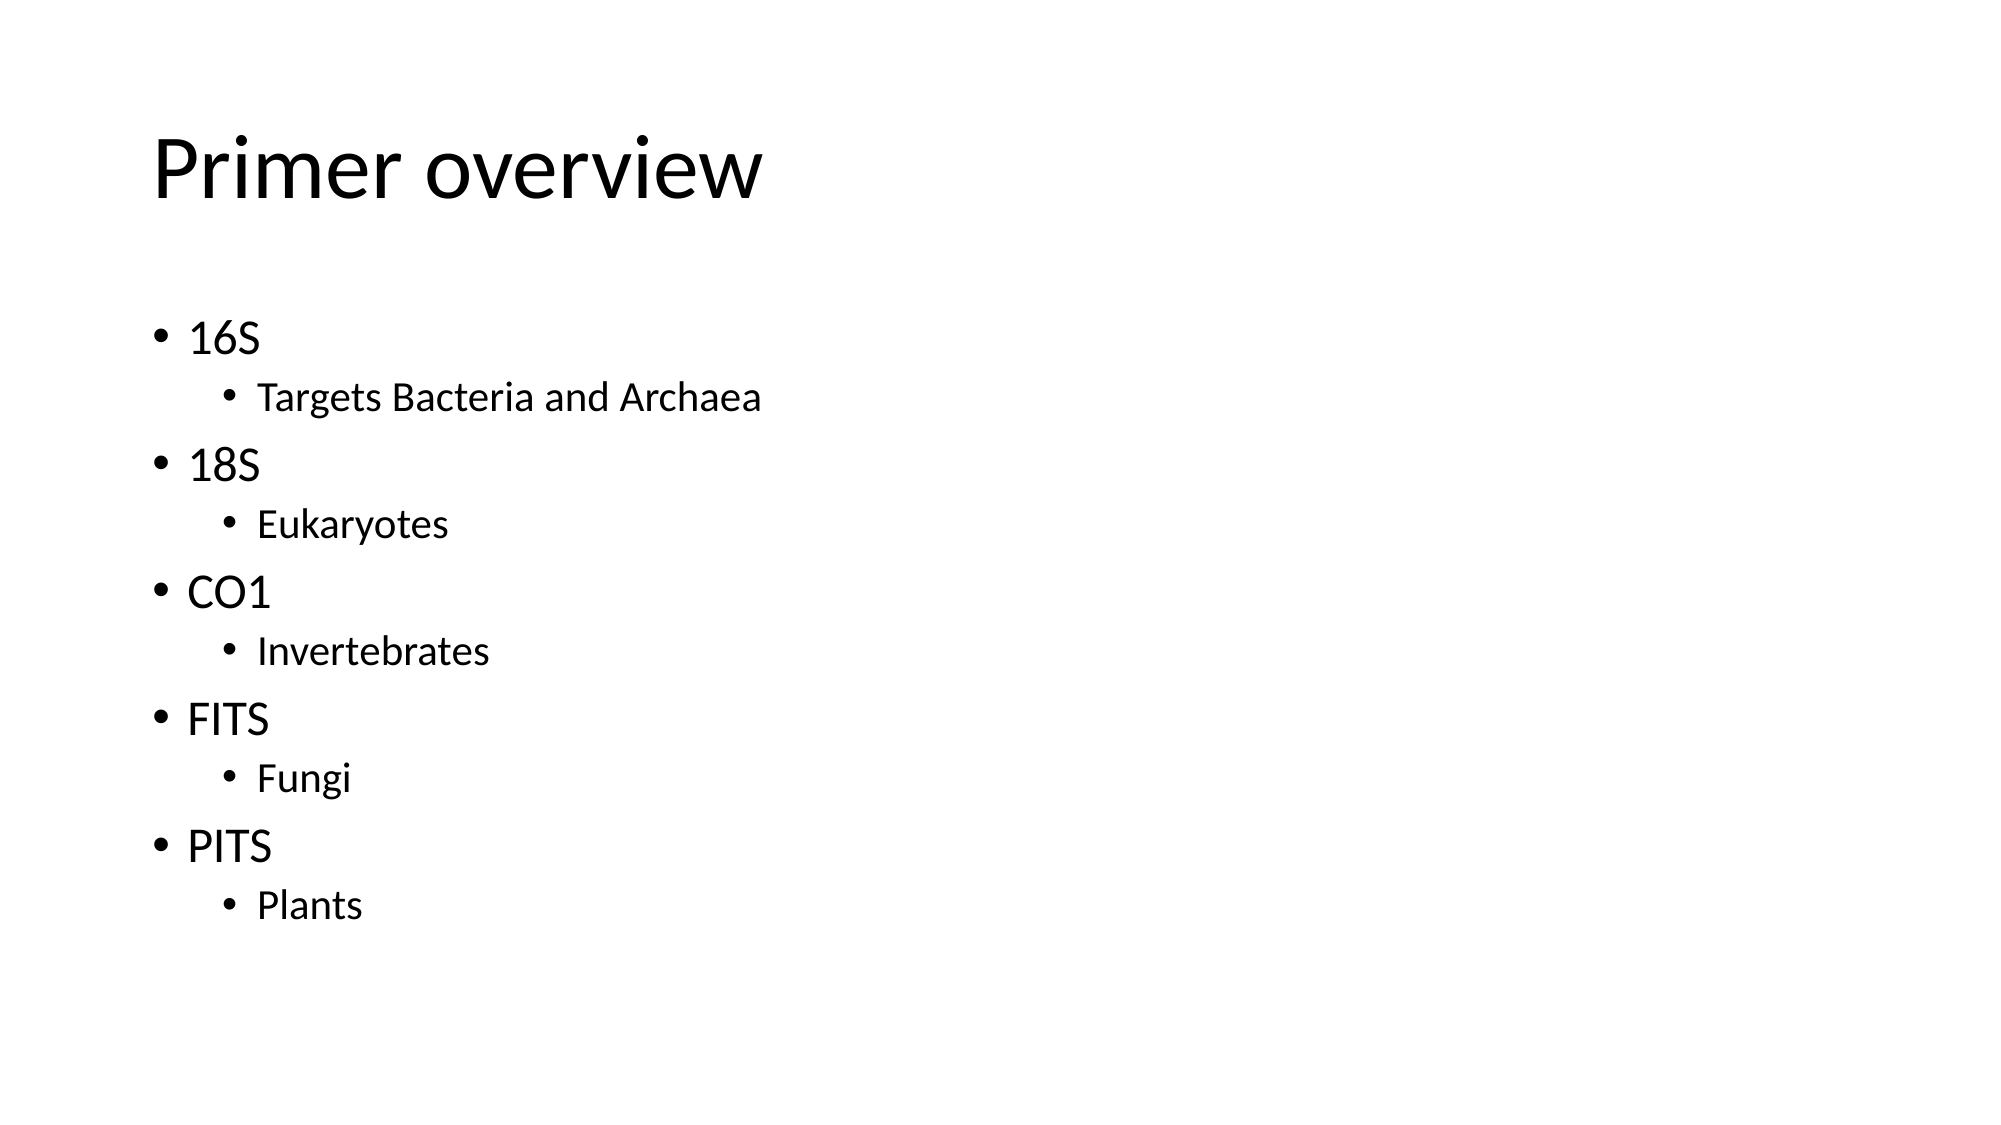

# Primer overview

16S
Targets Bacteria and Archaea
18S
Eukaryotes
CO1
Invertebrates
FITS
Fungi
PITS
Plants